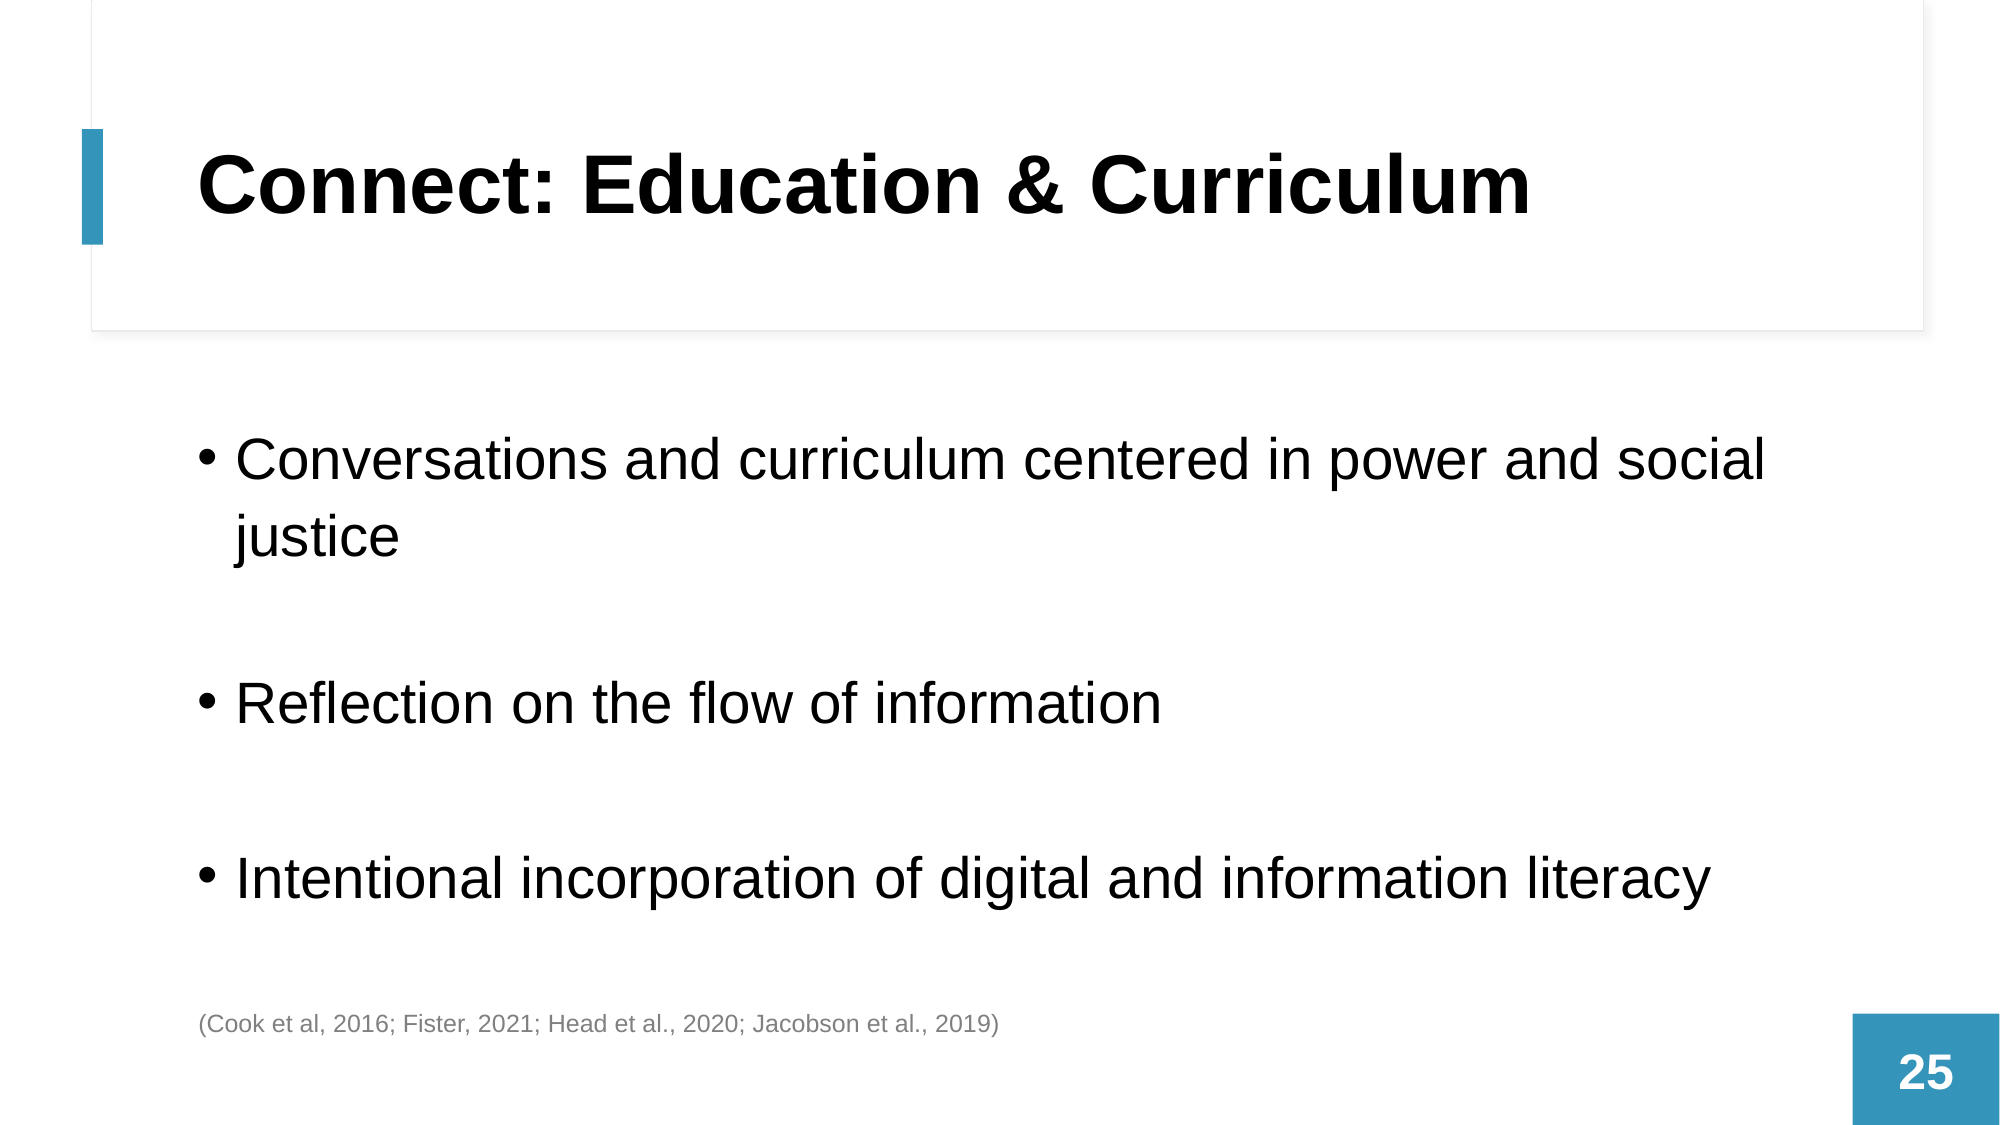

# Connect: Education & Curriculum
Conversations and curriculum centered in power and social justice
Reflection on the flow of information
Intentional incorporation of digital and information literacy
(Cook et al, 2016; Fister, 2021; Head et al., 2020; Jacobson et al., 2019)
25